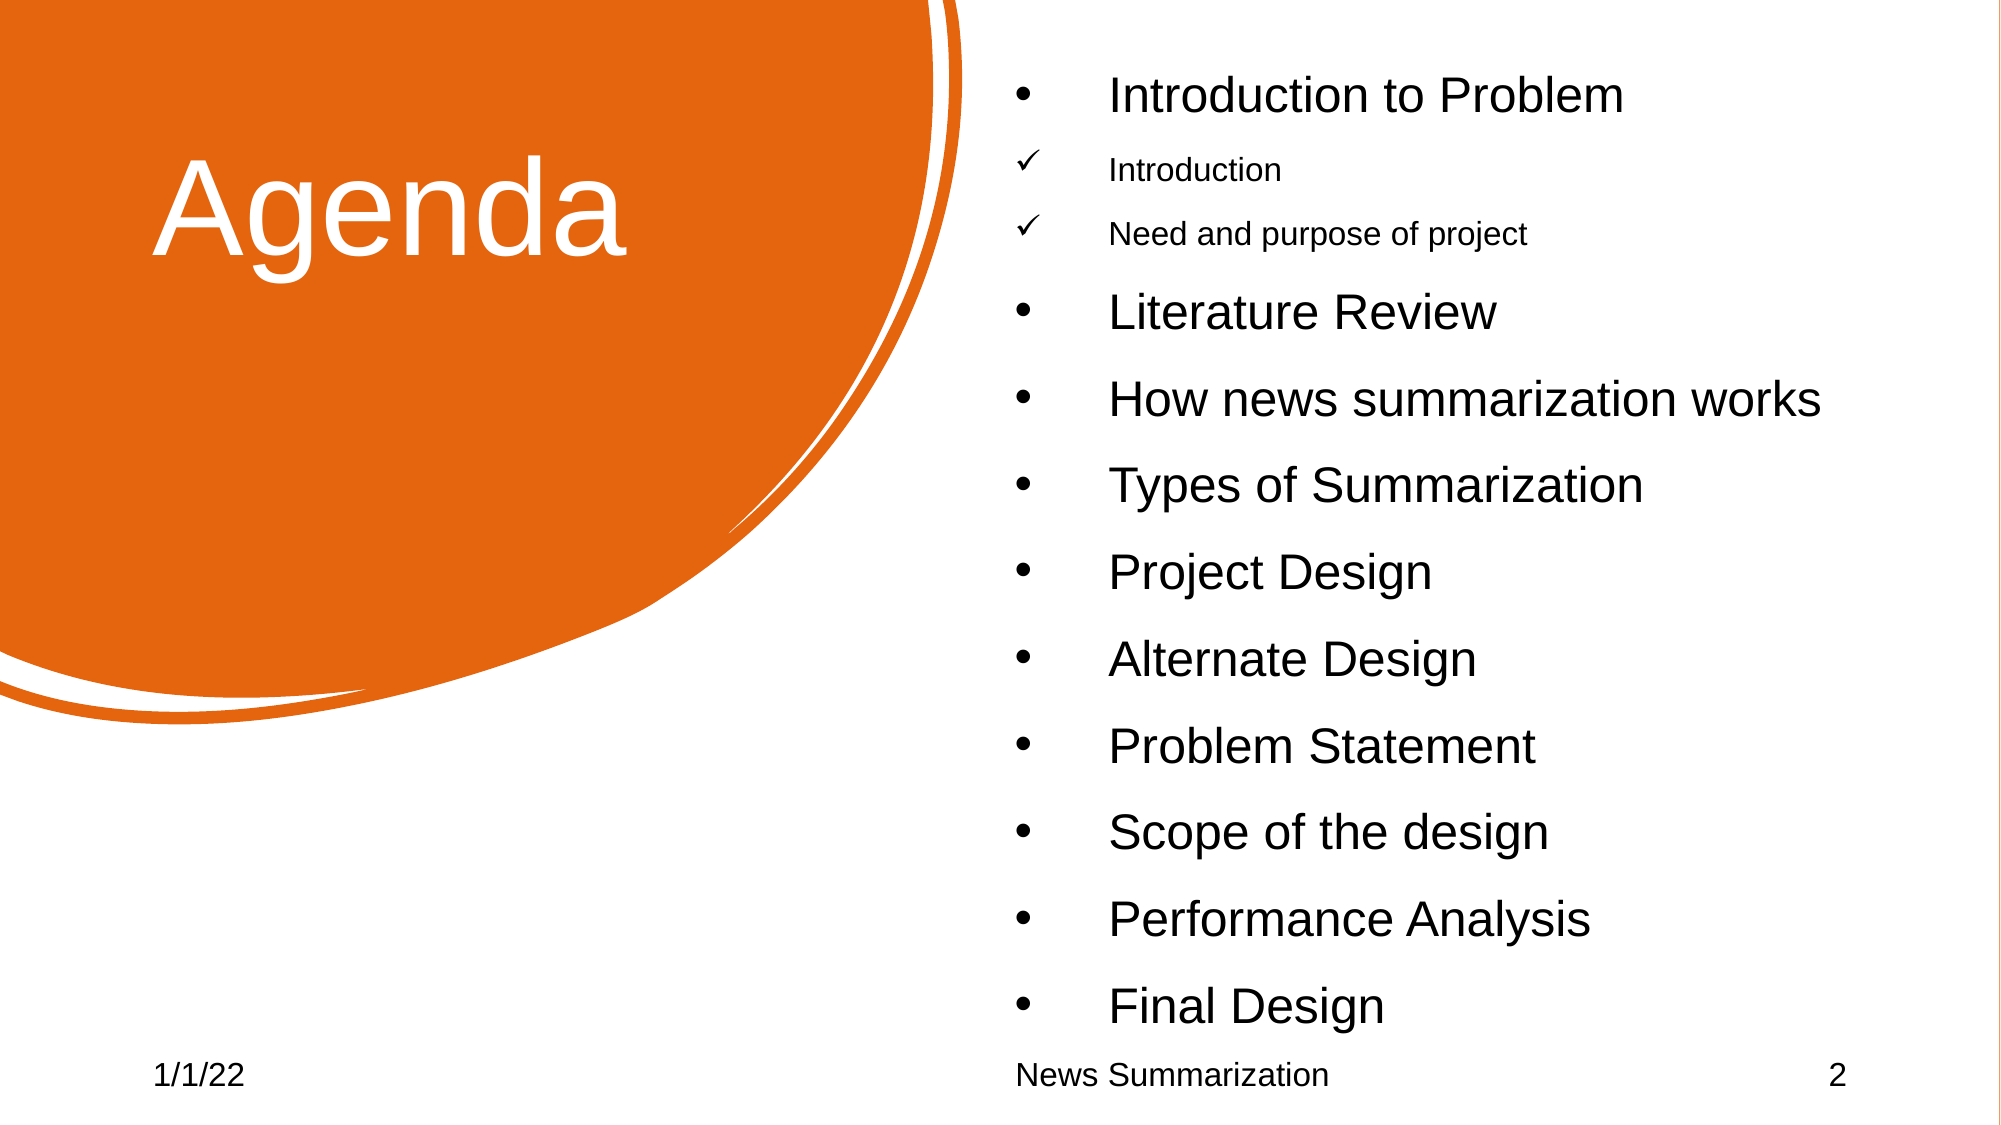

# Agenda
Introduction to Problem
Introduction
Need and purpose of project
Literature Review
How news summarization works
Types of Summarization
Project Design
Alternate Design
Problem Statement
Scope of the design
Performance Analysis
Final Design

1/1/22
News Summarization
2